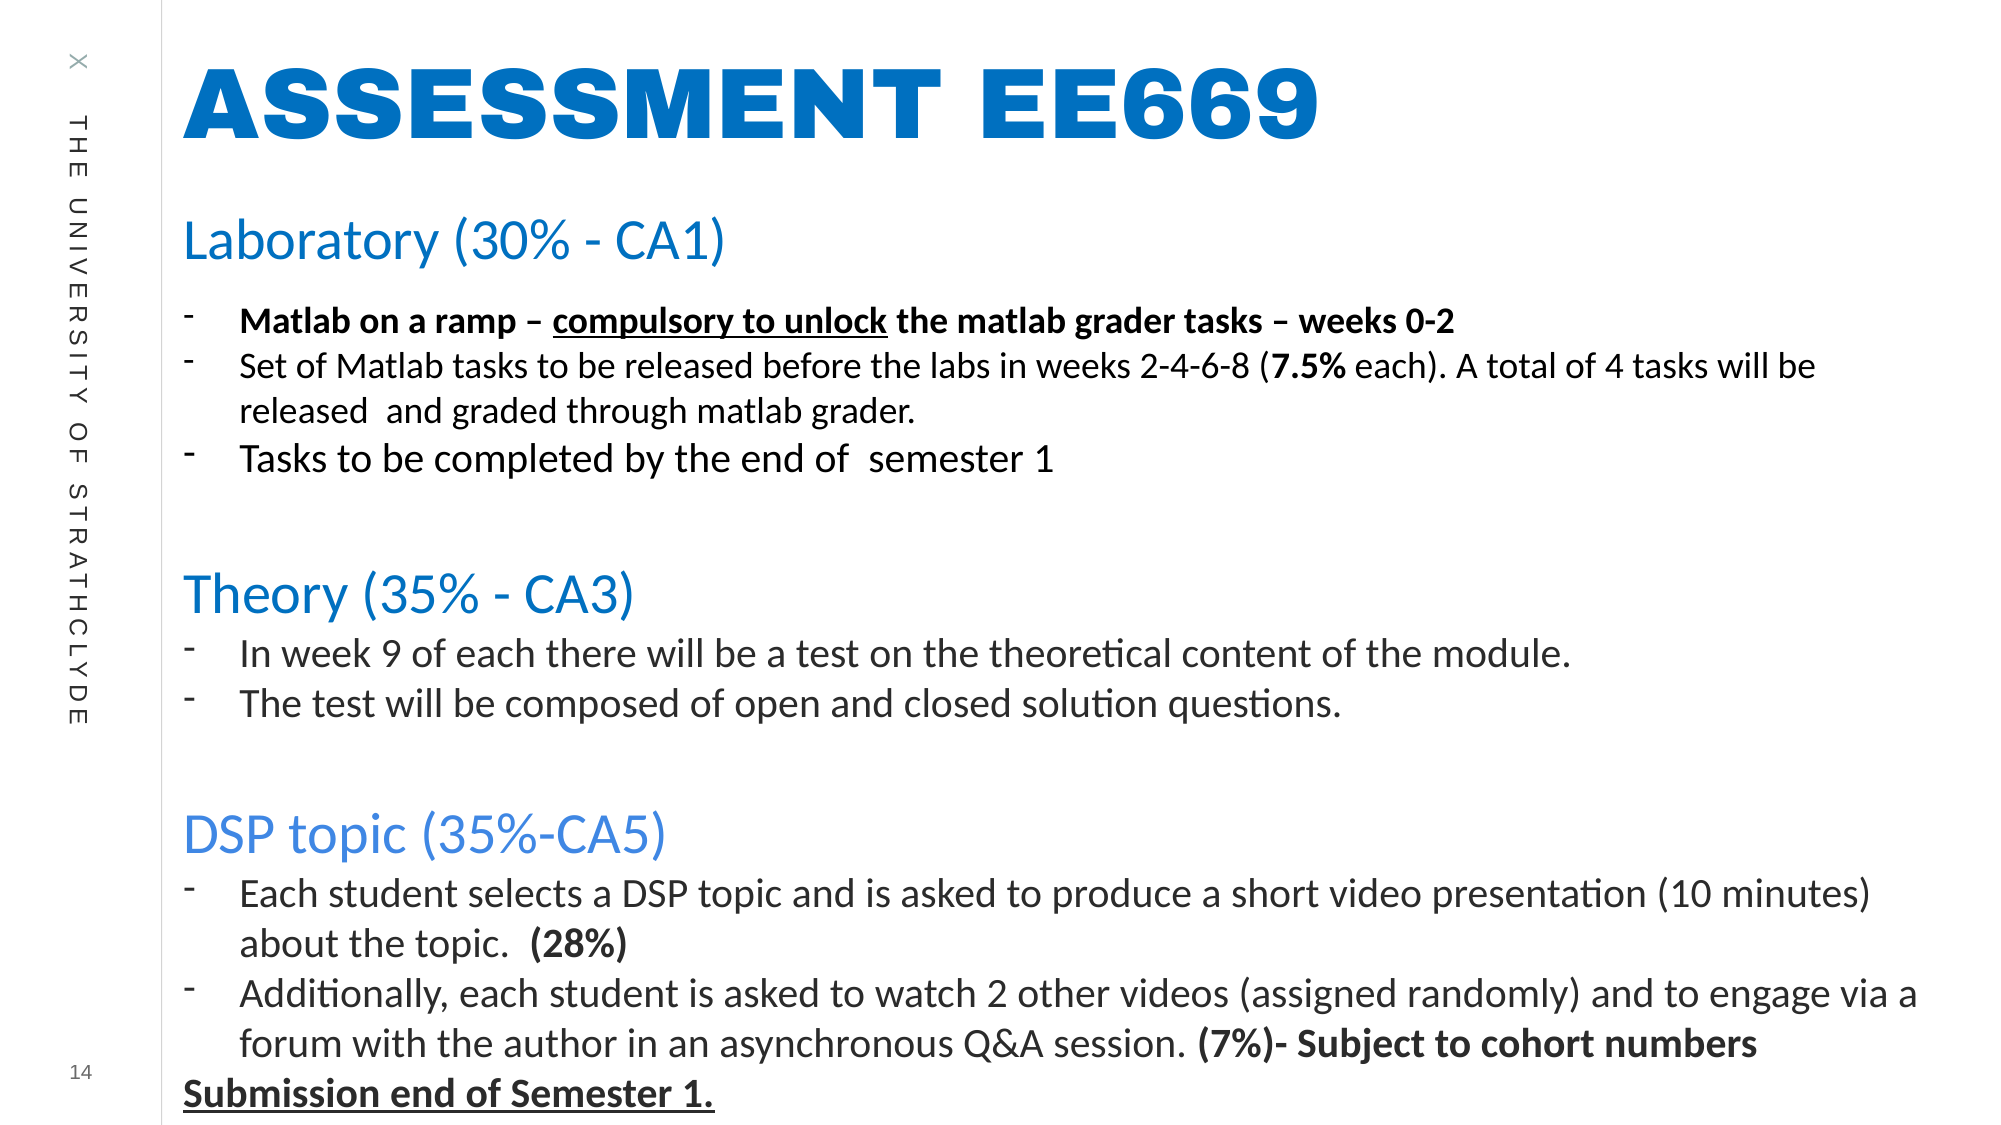

# ASSESSMENT EE669
Laboratory (30% - CA1)
Matlab on a ramp – compulsory to unlock the matlab grader tasks – weeks 0-2
Set of Matlab tasks to be released before the labs in weeks 2-4-6-8 (7.5% each). A total of 4 tasks will be released  and graded through matlab grader.
Tasks to be completed by the end of  semester 1

Theory (35% - CA3)
In week 9 of each there will be a test on the theoretical content of the module.
The test will be composed of open and closed solution questions.

DSP topic (35%-CA5)
Each student selects a DSP topic and is asked to produce a short video presentation (10 minutes) about the topic.  (28%)
Additionally, each student is asked to watch 2 other videos (assigned randomly) and to engage via a forum with the author in an asynchronous Q&A session. (7%)- Subject to cohort numbers
Submission end of Semester 1.
14